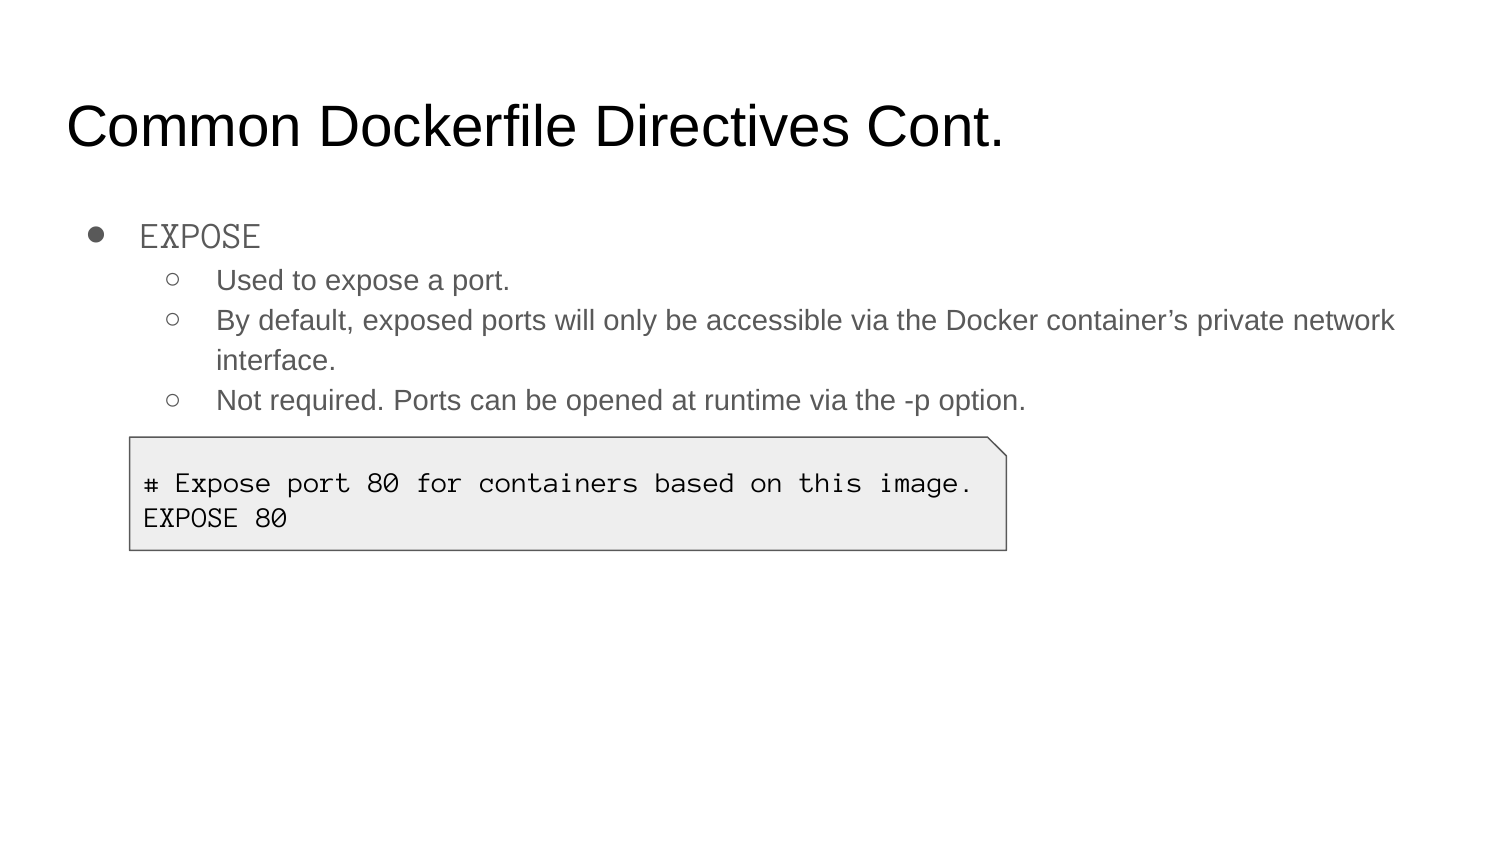

# Common Dockerfile Directives Cont.
EXPOSE
Used to expose a port.
By default, exposed ports will only be accessible via the Docker container’s private network interface.
Not required. Ports can be opened at runtime via the -p option.

# Expose port 80 for containers based on this image.
EXPOSE 80